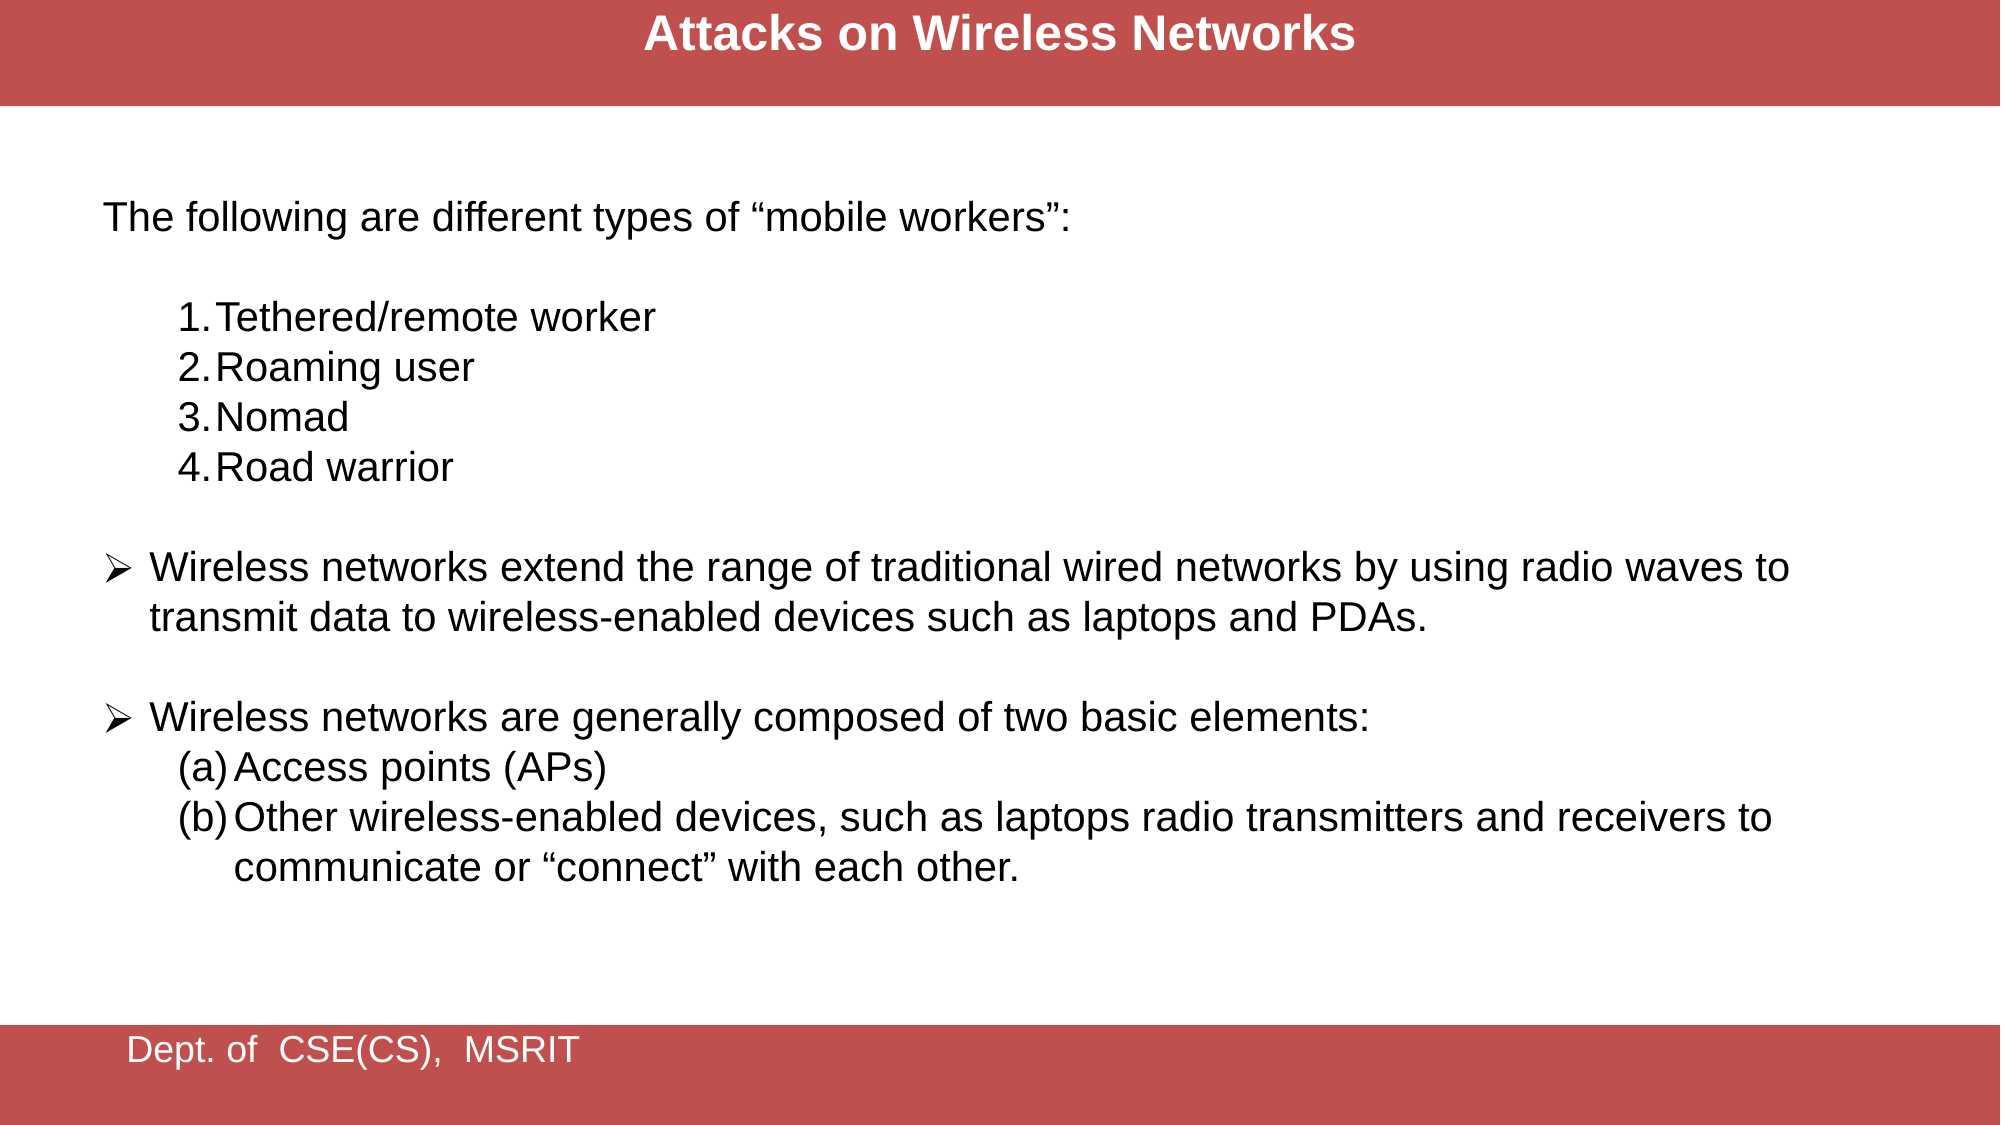

Attacks on Wireless Networks

The following are different types of “mobile workers”:

Tethered/remote worker
Roaming user
Nomad
Road warrior

Wireless networks extend the range of traditional wired networks by using radio waves to transmit data to wireless-enabled devices such as laptops and PDAs.

Wireless networks are generally composed of two basic elements:
Access points (APs)
Other wireless-enabled devices, such as laptops radio transmitters and receivers to communicate or “connect” with each other.

Dept. of  CSE(CS),  MSRIT